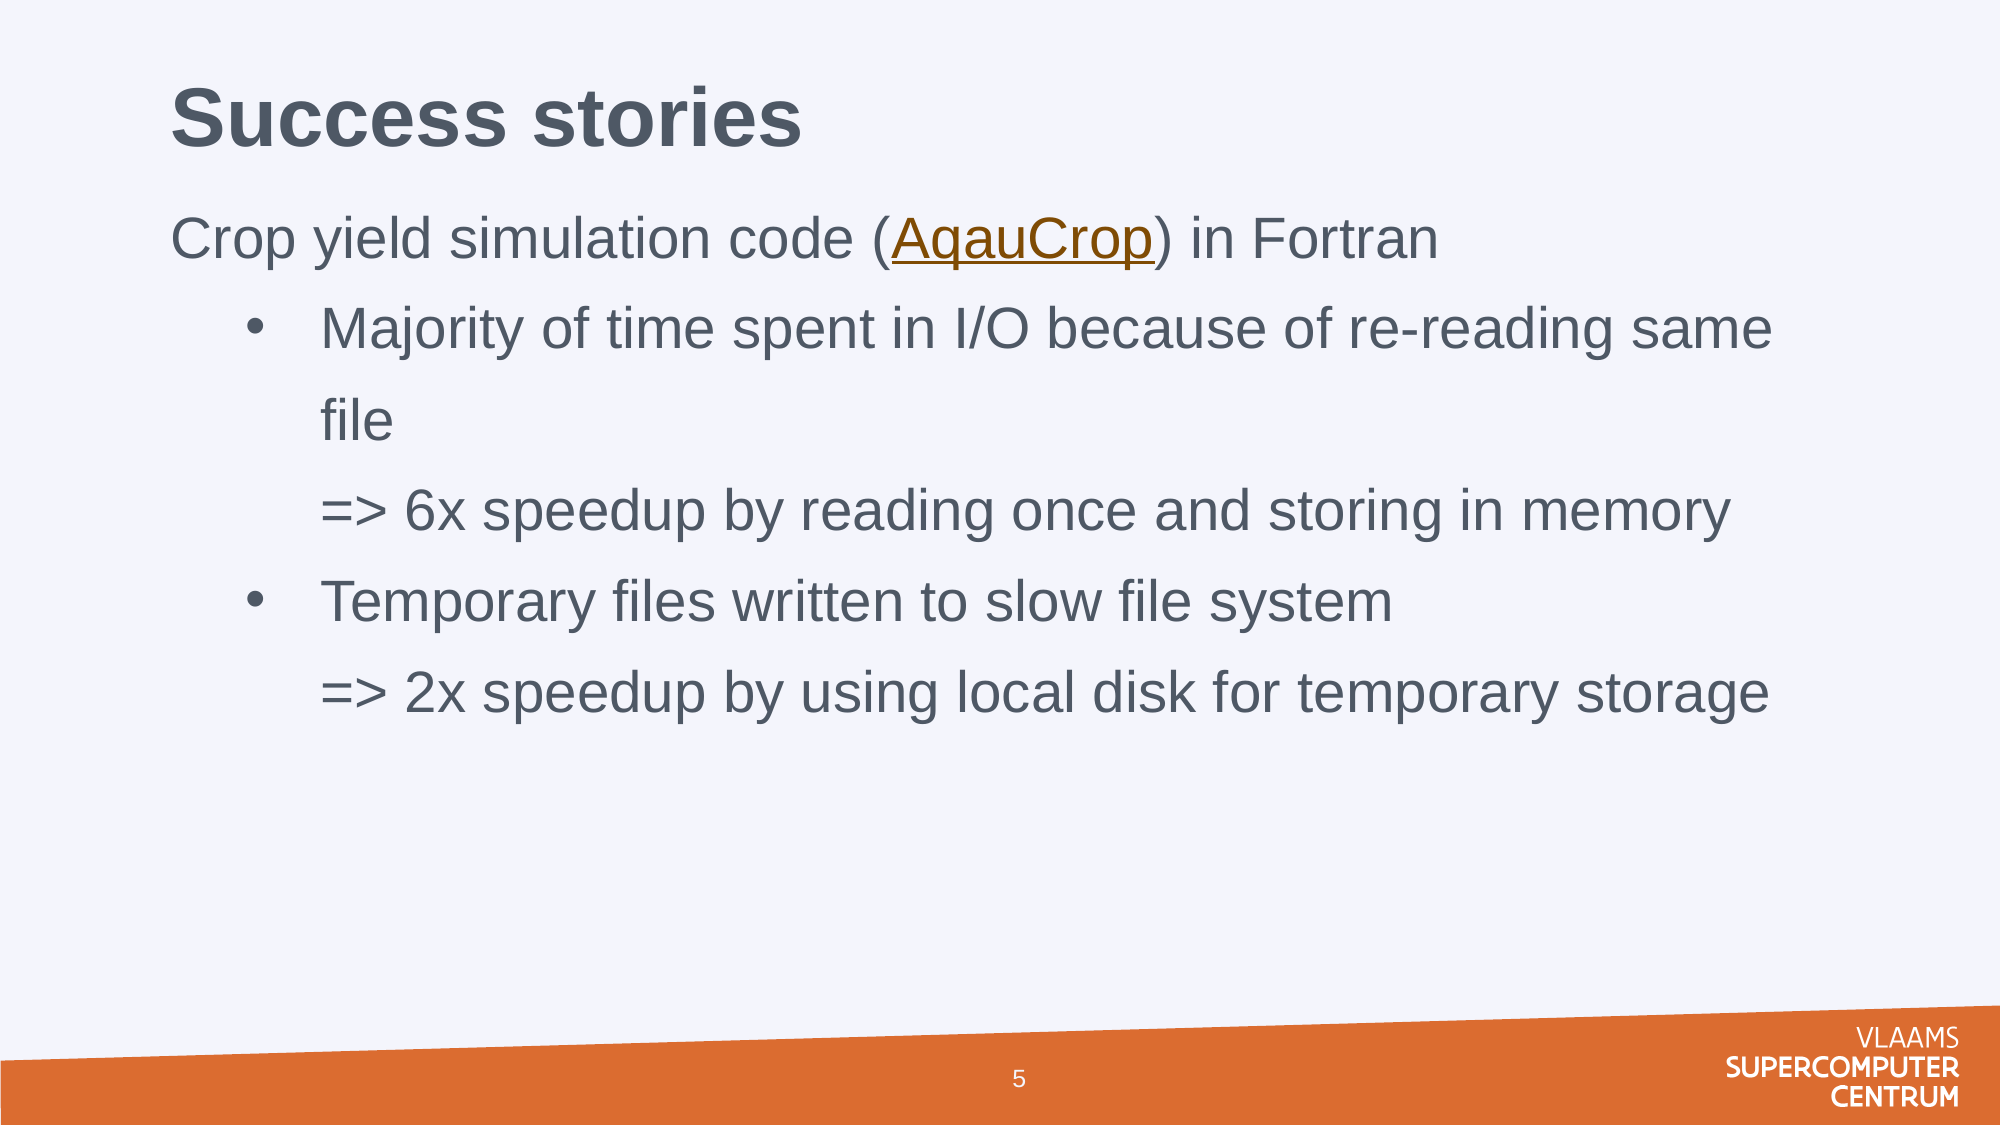

Success stories
Crop yield simulation code (AqauCrop) in Fortran
Majority of time spent in I/O because of re-reading same file
=> 6x speedup by reading once and storing in memory
Temporary files written to slow file system
=> 2x speedup by using local disk for temporary storage
5